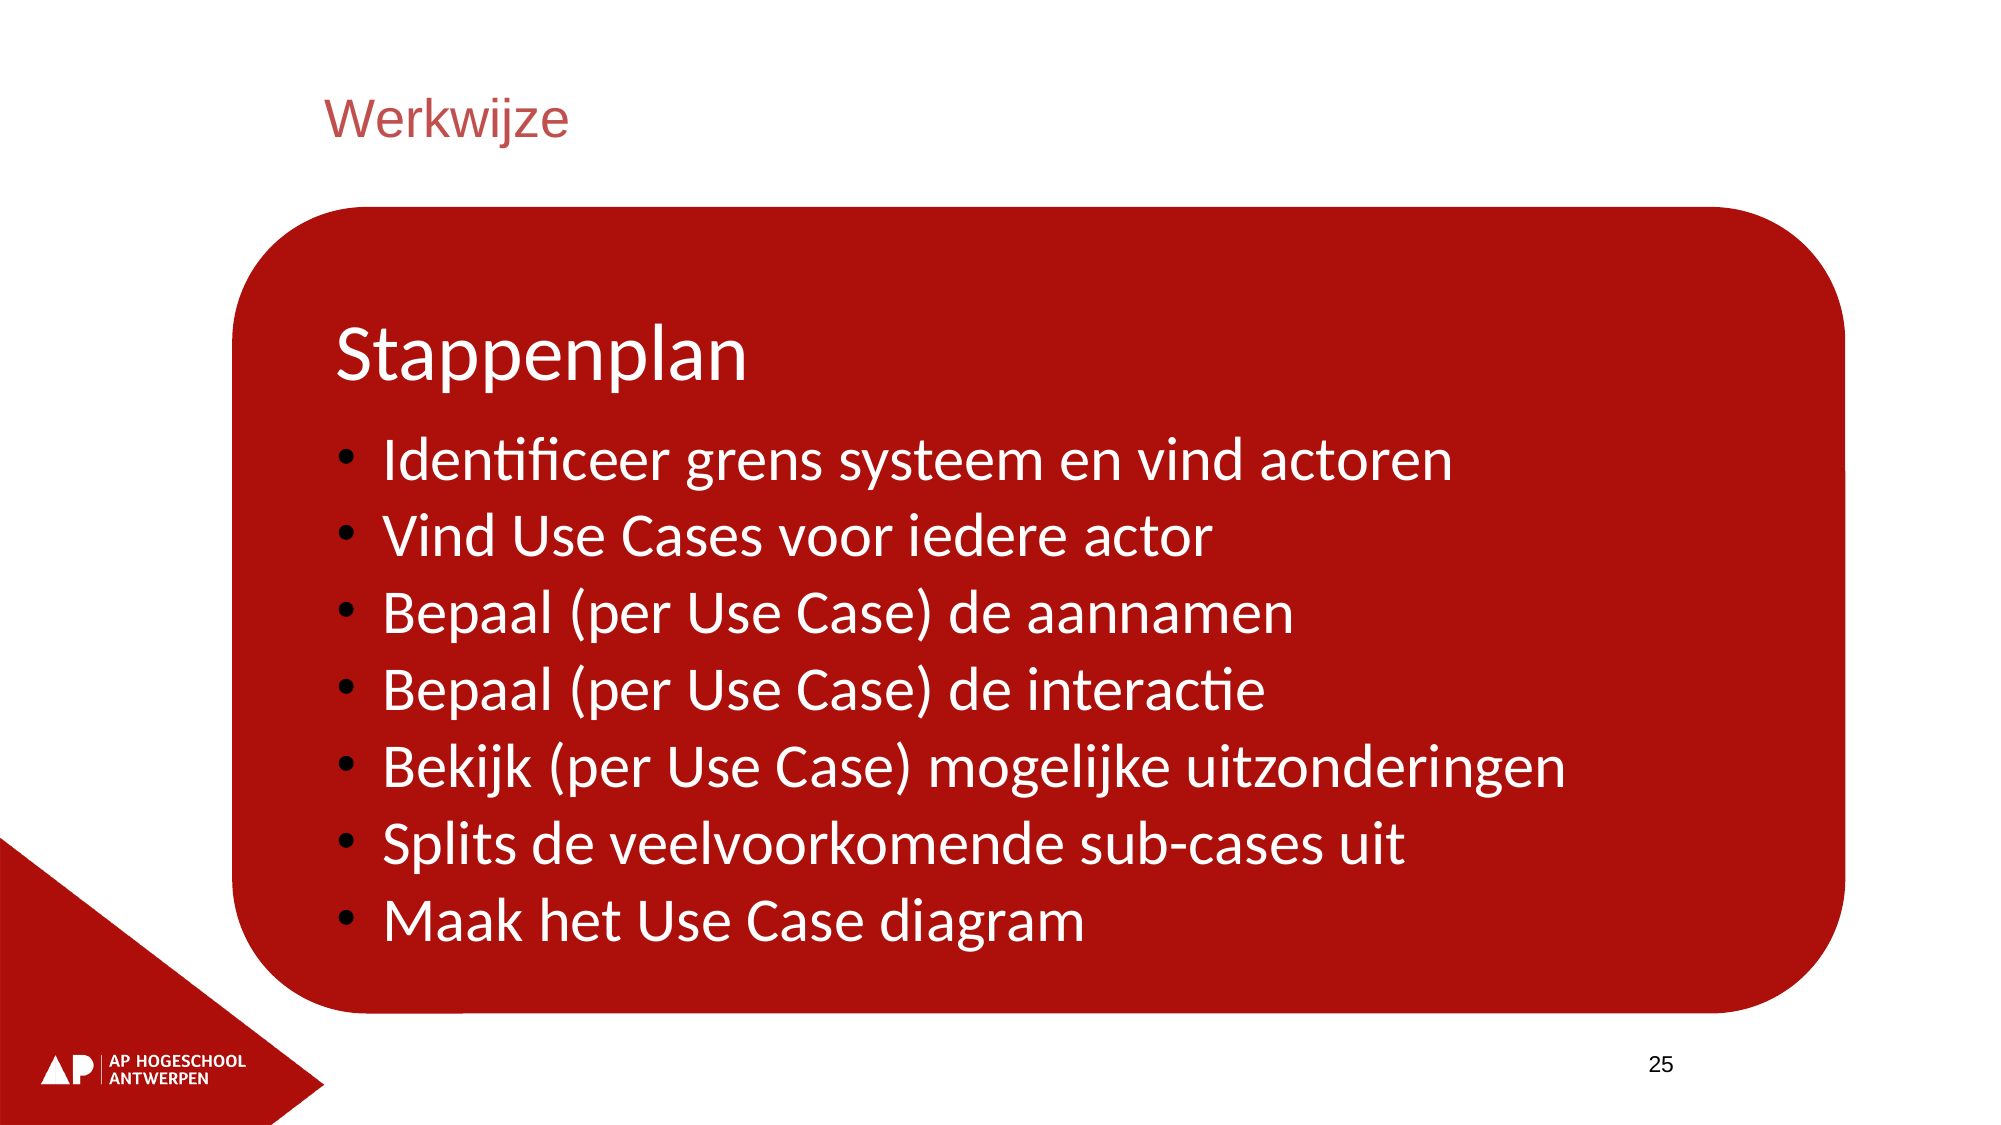

Werkwijze
Werkwijze
Stappenplan
Identificeer grens systeem en vind actoren
Vind Use Cases voor iedere actor
Bepaal (per Use Case) de aannamen
Bepaal (per Use Case) de interactie
Bekijk (per Use Case) mogelijke uitzonderingen
Splits de veelvoorkomende sub-cases uit
Maak het Use Case diagram
25